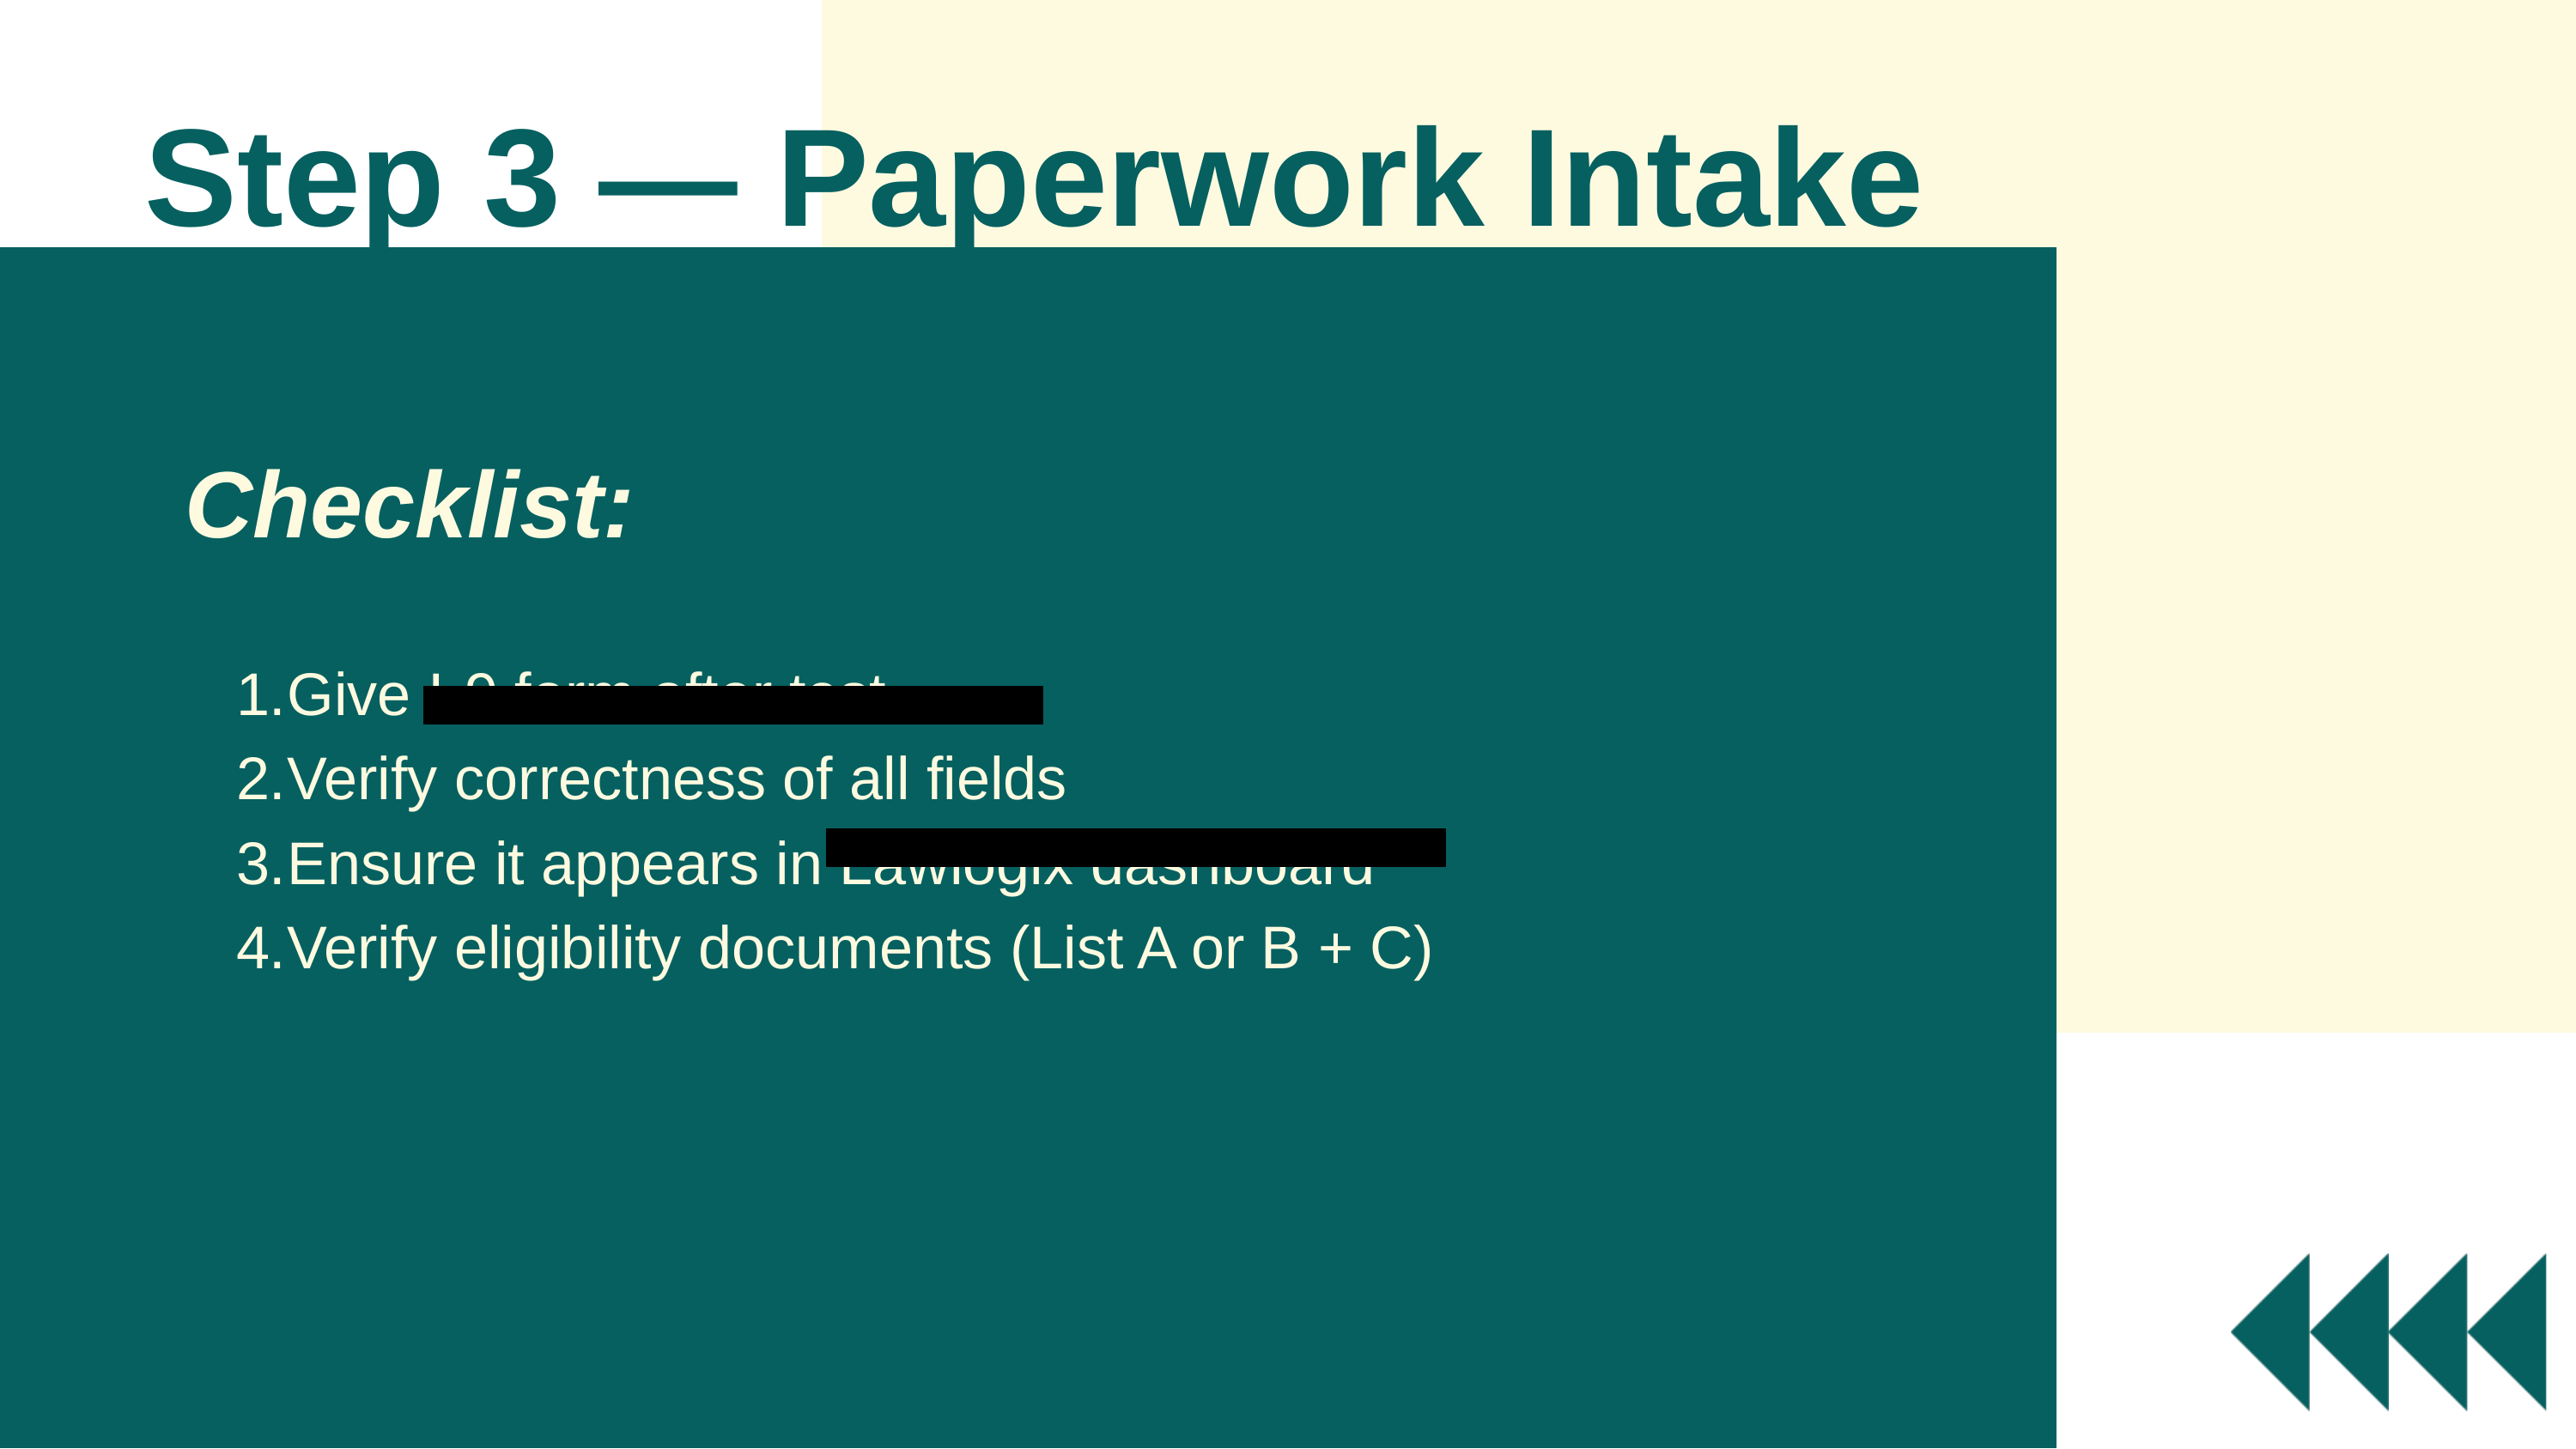

Step 3 — Paperwork Intake

Checklist:
Give I-9 form after test
Verify correctness of all fields
Ensure it appears in Lawlogix dashboard
Verify eligibility documents (List A or B + C)

Ingoude Company